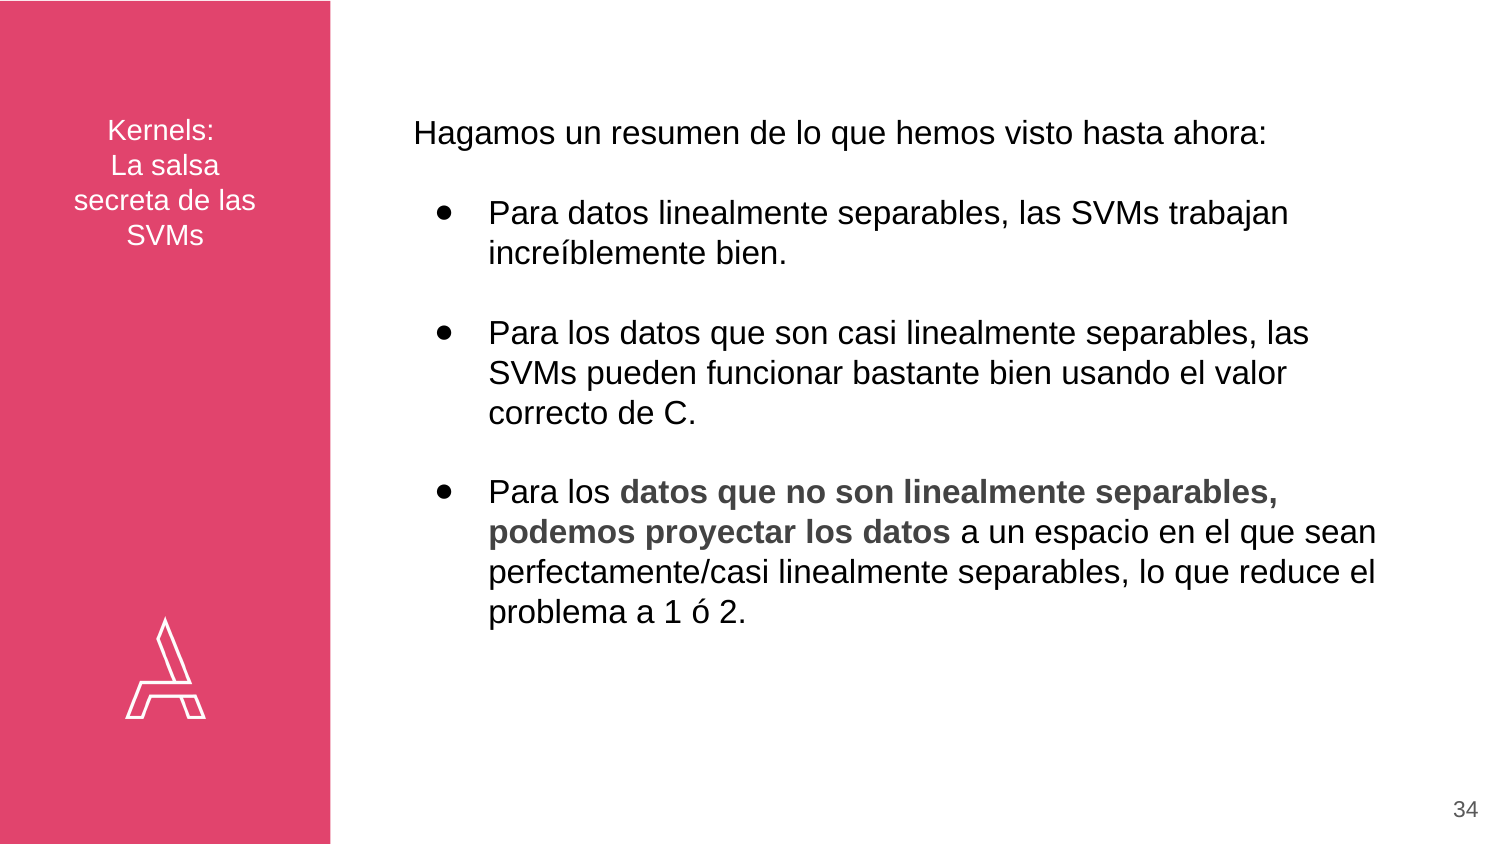

# Kernels:
La salsa secreta de las SVMs
Hagamos un resumen de lo que hemos visto hasta ahora:

Para datos linealmente separables, las SVMs trabajan increíblemente bien.

Para los datos que son casi linealmente separables, las SVMs pueden funcionar bastante bien usando el valor correcto de C.

Para los datos que no son linealmente separables, podemos proyectar los datos a un espacio en el que sean perfectamente/casi linealmente separables, lo que reduce el problema a 1 ó 2.

34